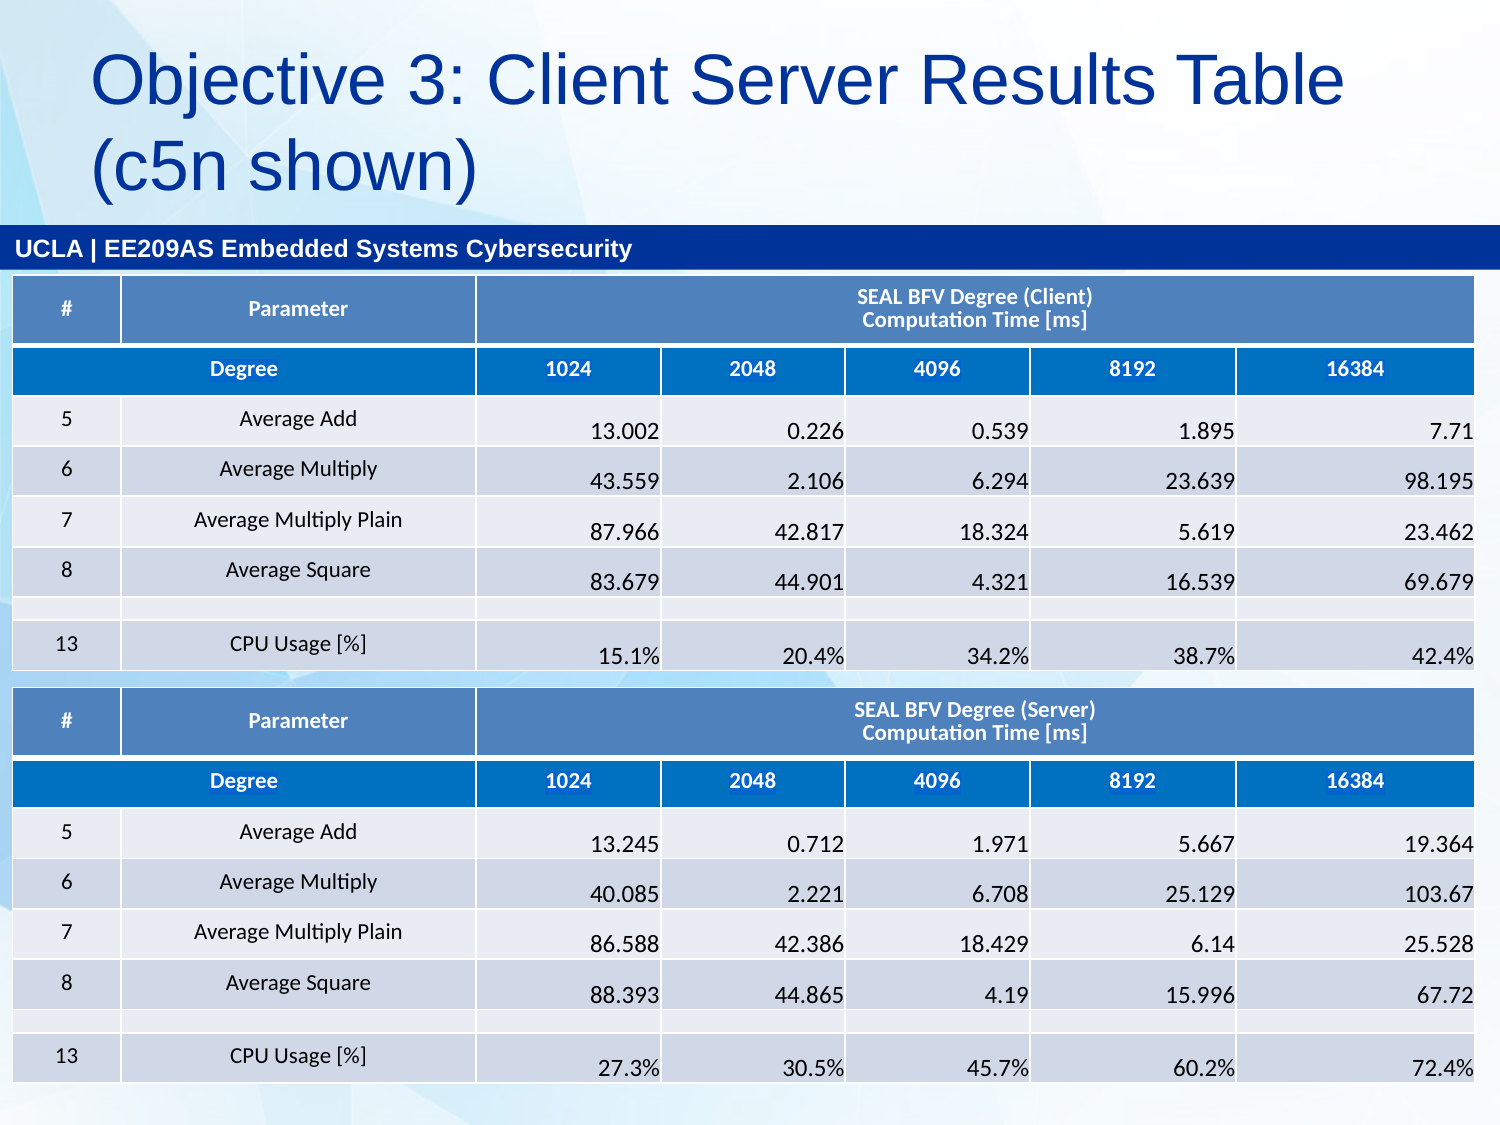

# Objective 3: Client Server Results Table (c5n shown)
| # | Parameter | SEAL BFV Degree (Client) Computation Time [ms] |  |  |  |  |
| --- | --- | --- | --- | --- | --- | --- |
| Degree |  | 1024 | 2048 | 4096 | 8192 | 16384 |
| 5 | Average Add | 13.002 | 0.226 | 0.539 | 1.895 | 7.71 |
| 6 | Average Multiply | 43.559 | 2.106 | 6.294 | 23.639 | 98.195 |
| 7 | Average Multiply Plain | 87.966 | 42.817 | 18.324 | 5.619 | 23.462 |
| 8 | Average Square | 83.679 | 44.901 | 4.321 | 16.539 | 69.679 |
|  |  |  |  |  |  |  |
| 13 | CPU Usage [%] | 15.1% | 20.4% | 34.2% | 38.7% | 42.4% |
| # | Parameter | SEAL BFV Degree (Server) Computation Time [ms] |  |  |  |  |
| --- | --- | --- | --- | --- | --- | --- |
| Degree |  | 1024 | 2048 | 4096 | 8192 | 16384 |
| 5 | Average Add | 13.245 | 0.712 | 1.971 | 5.667 | 19.364 |
| 6 | Average Multiply | 40.085 | 2.221 | 6.708 | 25.129 | 103.67 |
| 7 | Average Multiply Plain | 86.588 | 42.386 | 18.429 | 6.14 | 25.528 |
| 8 | Average Square | 88.393 | 44.865 | 4.19 | 15.996 | 67.72 |
|  |  |  |  |  |  |  |
| 13 | CPU Usage [%] | 27.3% | 30.5% | 45.7% | 60.2% | 72.4% |